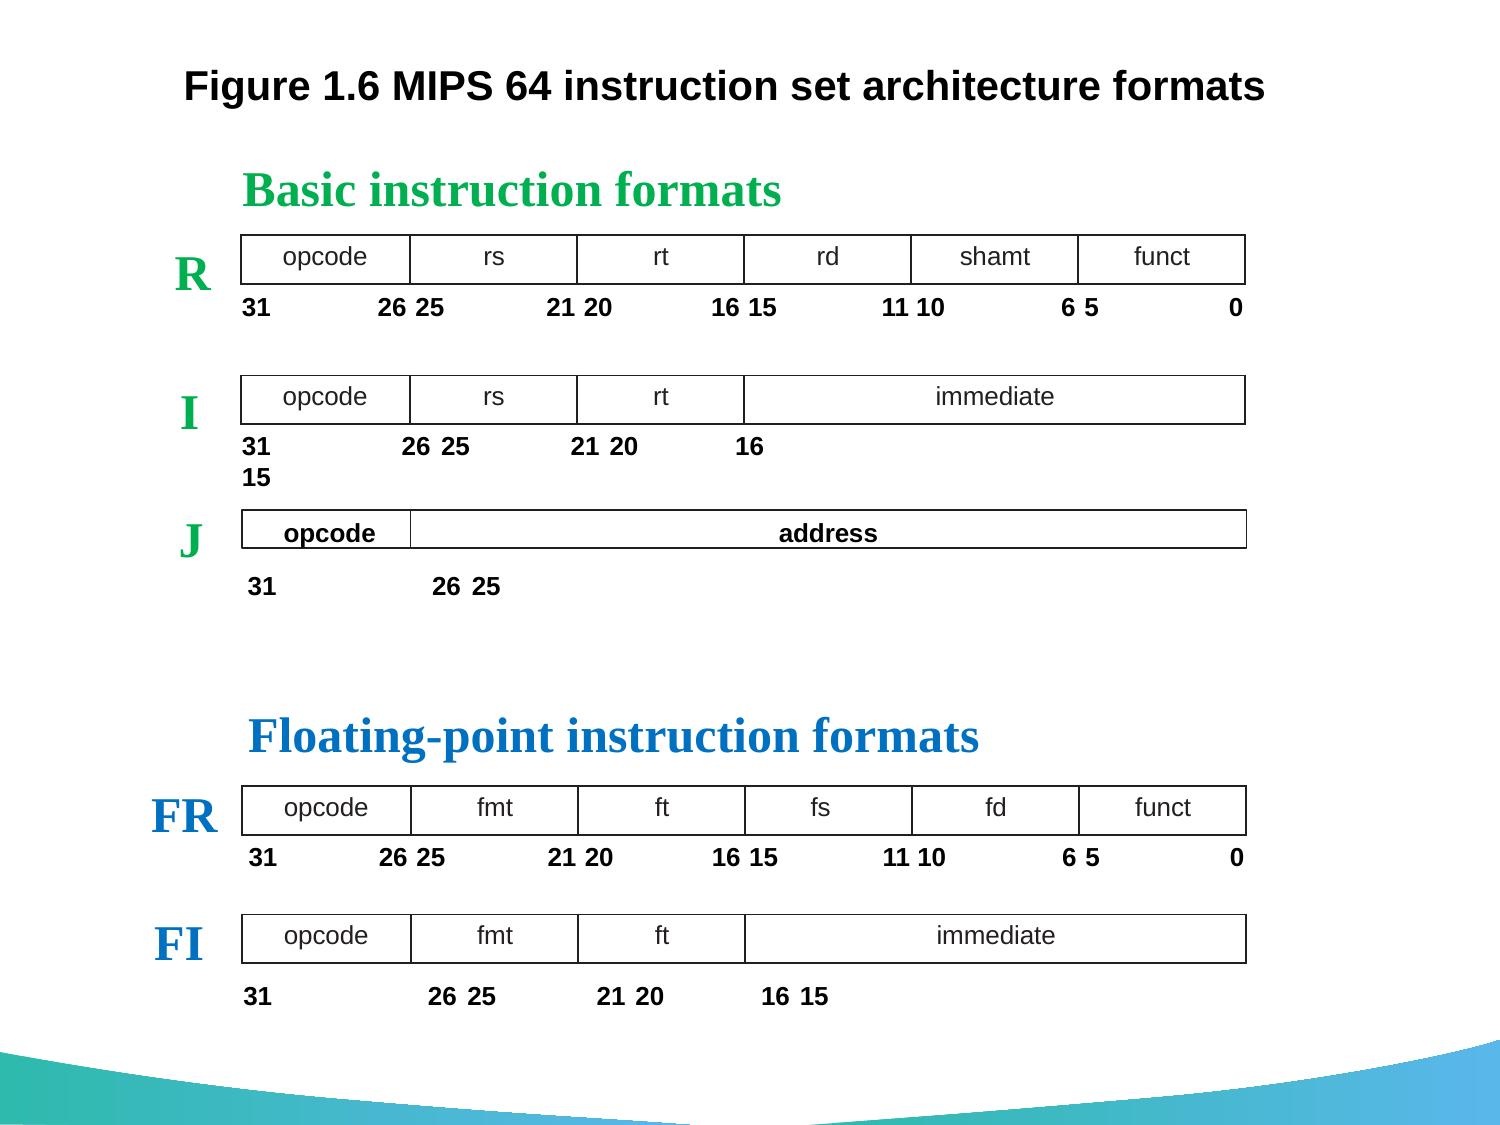

# Figure 1.6 MIPS 64 instruction set architecture formats
Basic instruction formats
R
| opcode | rs | rt | rd | shamt | funct |
| --- | --- | --- | --- | --- | --- |
31
26 25
21 20
16 15
11 10
6 5
0

31	26 25	21 20	16 15
I
| opcode | rs | rt | immediate |
| --- | --- | --- | --- |
J
opcode
address
31	26 25
Floating-point instruction formats
FR
| opcode | fmt | ft | fs | fd | funct |
| --- | --- | --- | --- | --- | --- |
26 25
21 20
16 15
11 10
6 5
0
31
FI
| opcode | fmt | ft | immediate |
| --- | --- | --- | --- |
31	26 25	21 20	16 15